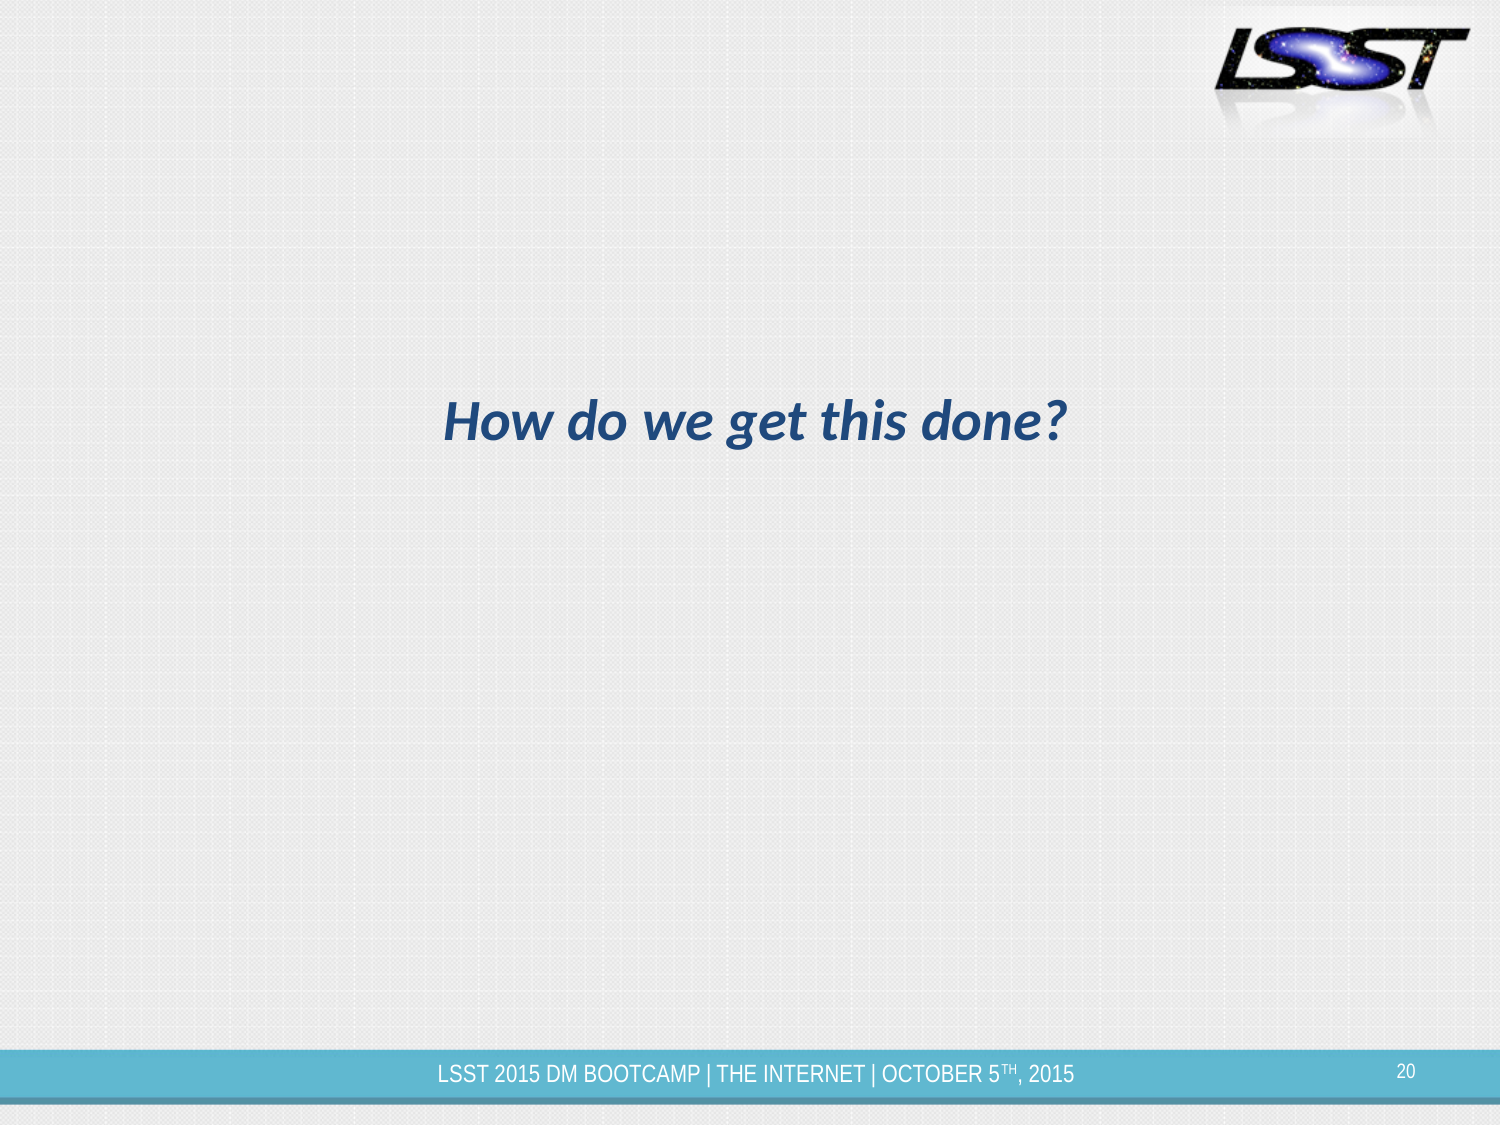

#
How do we get this done?